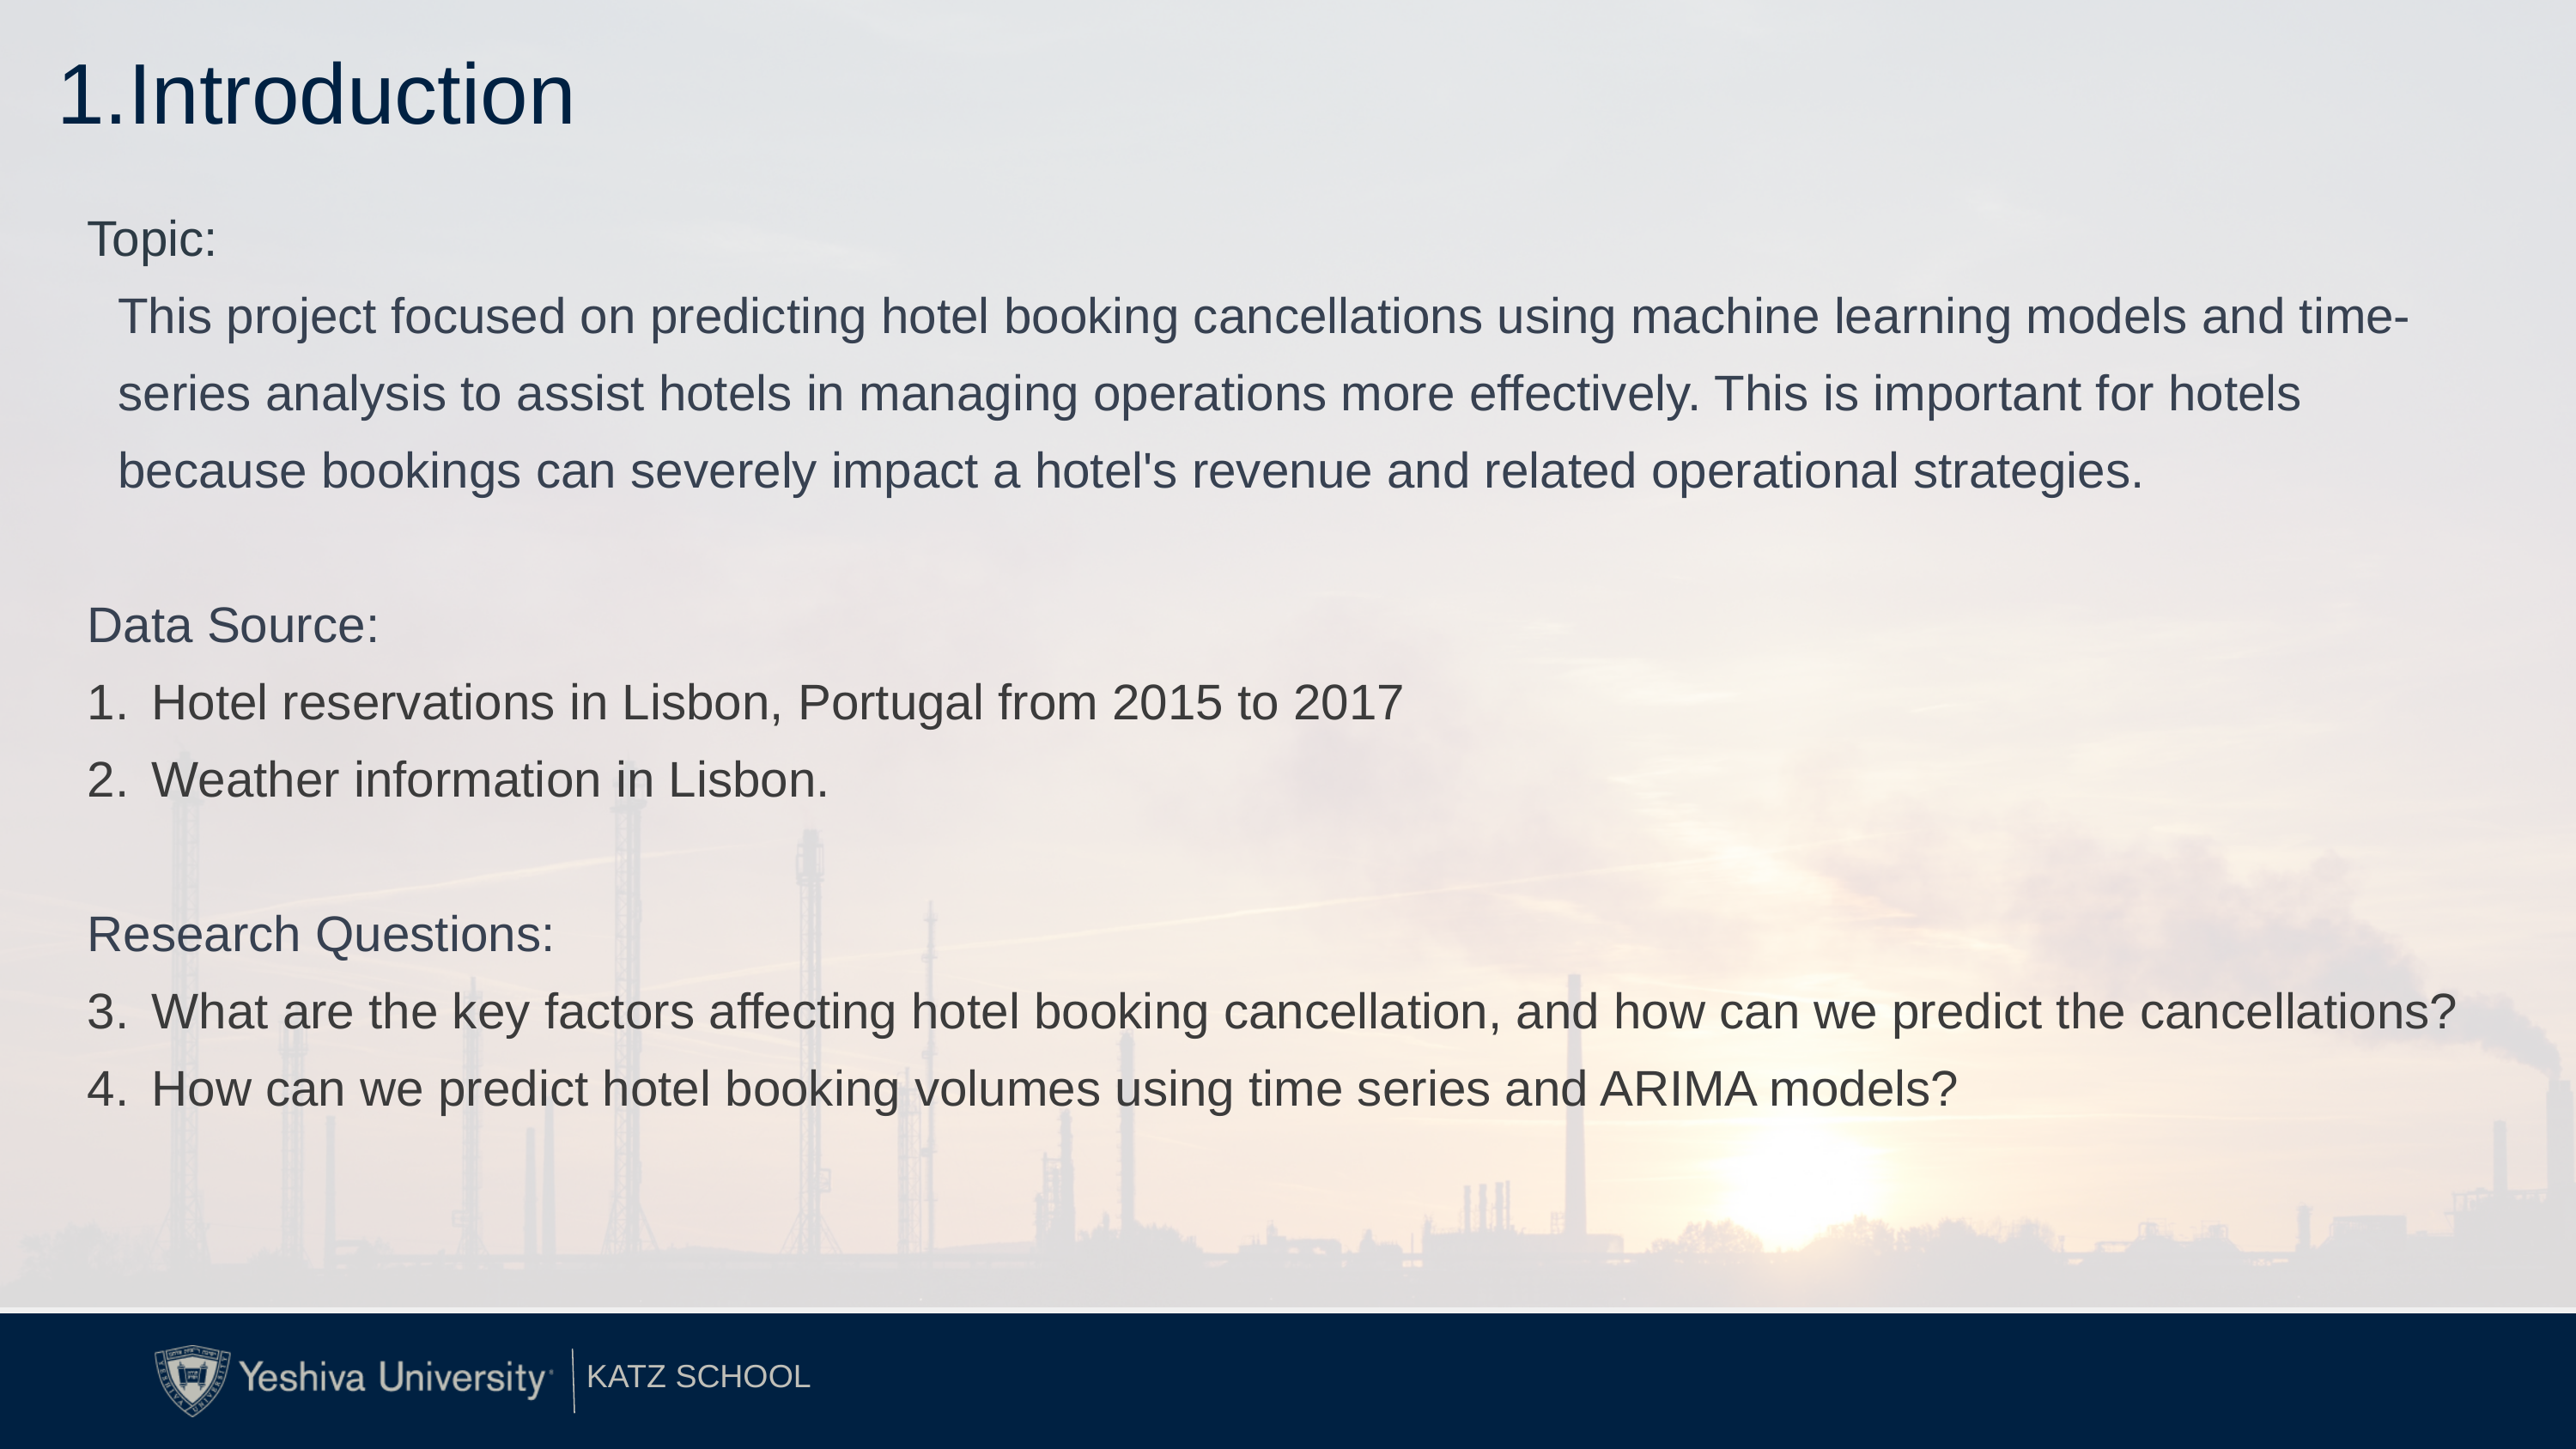

1.Introduction
Topic:
	This project focused on predicting hotel booking cancellations using machine learning models and time-series analysis to assist hotels in managing operations more effectively. This is important for hotels because bookings can severely impact a hotel's revenue and related operational strategies.

Data Source:
Hotel reservations in Lisbon, Portugal from 2015 to 2017
Weather information in Lisbon.

Research Questions:
What are the key factors affecting hotel booking cancellation, and how can we predict the cancellations?
How can we predict hotel booking volumes using time series and ARIMA models?

KATZ SCHOOL